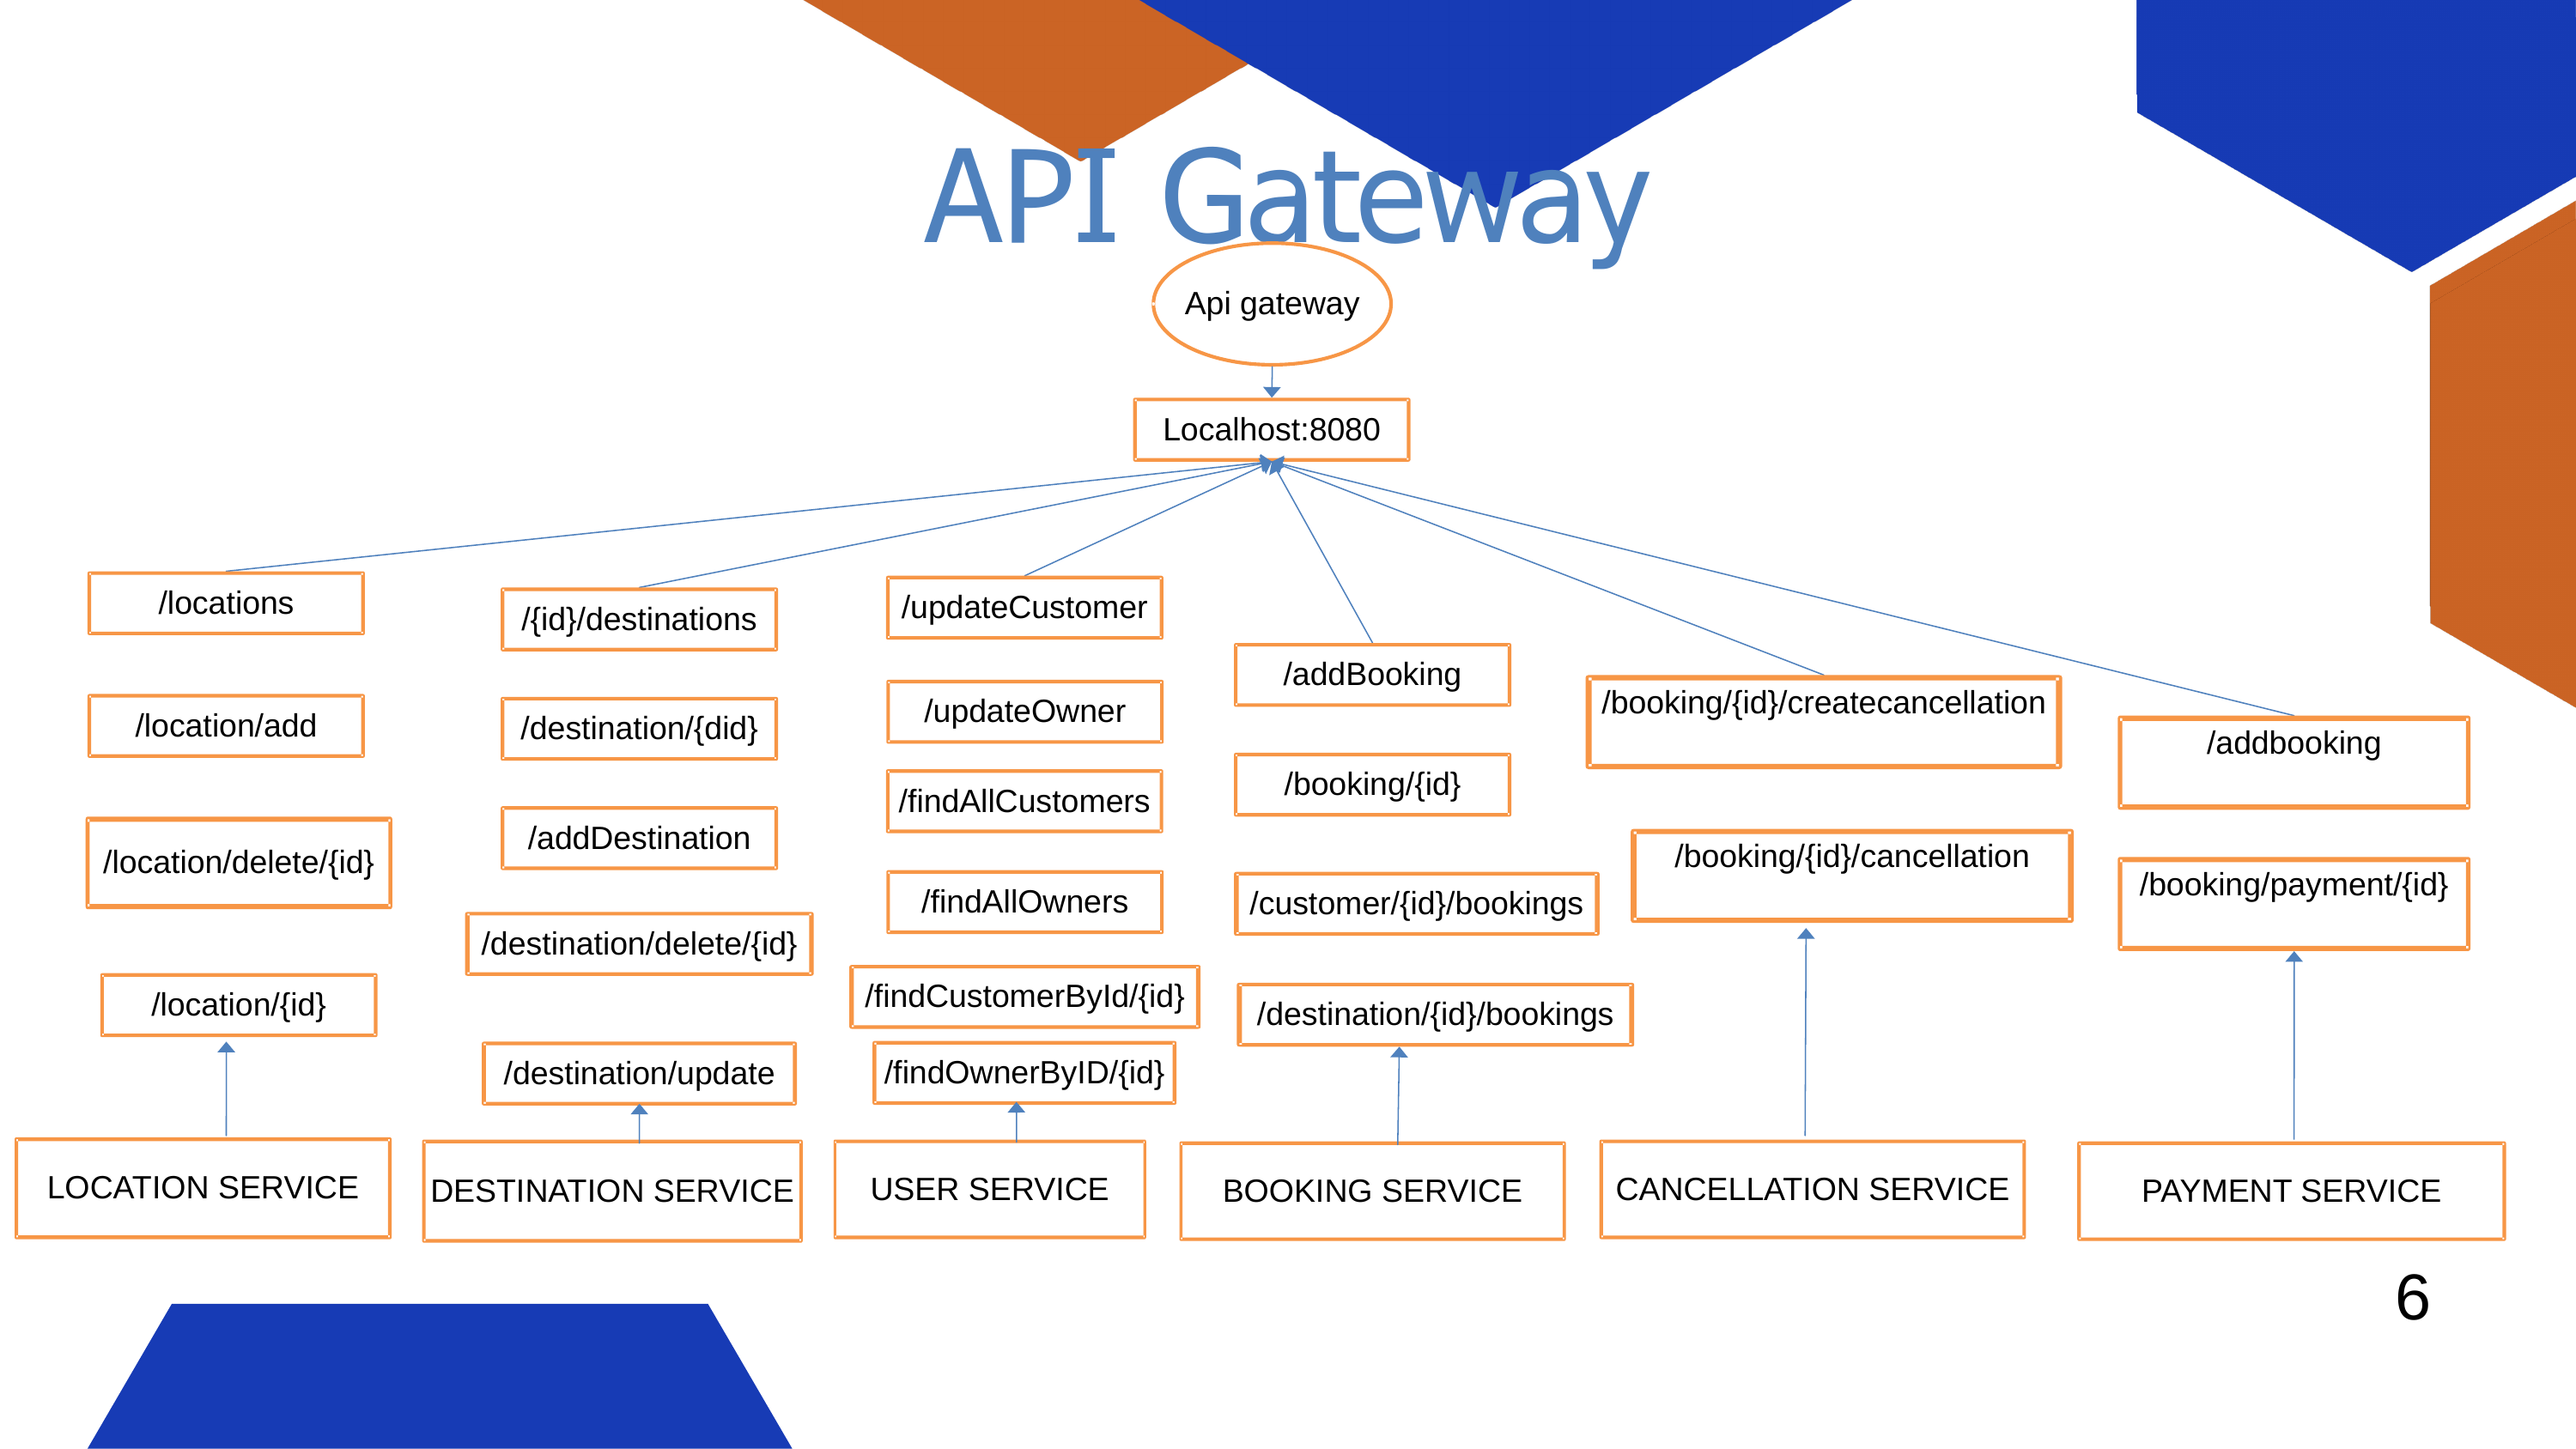

API Gateway

Api gateway

Localhost:8080

/locations

/updateCustomer

/{id}/destinations

/addBooking

/booking/{id}/createcancellation

/updateOwner

/location/add

/destination/{did}

/addbooking

/booking/{id}

/findAllCustomers

/addDestination

/location/delete/{id}

/booking/{id}/cancellation

/booking/payment/{id}

/findAllOwners

/customer/{id}/bookings

/destination/delete/{id}

/findCustomerById/{id}

/location/{id}

/destination/{id}/bookings

/findOwnerByID/{id}

/destination/update

LOCATION SERVICE

DESTINATION SERVICE

USER SERVICE

CANCELLATION SERVICE

BOOKING SERVICE

PAYMENT SERVICE

6